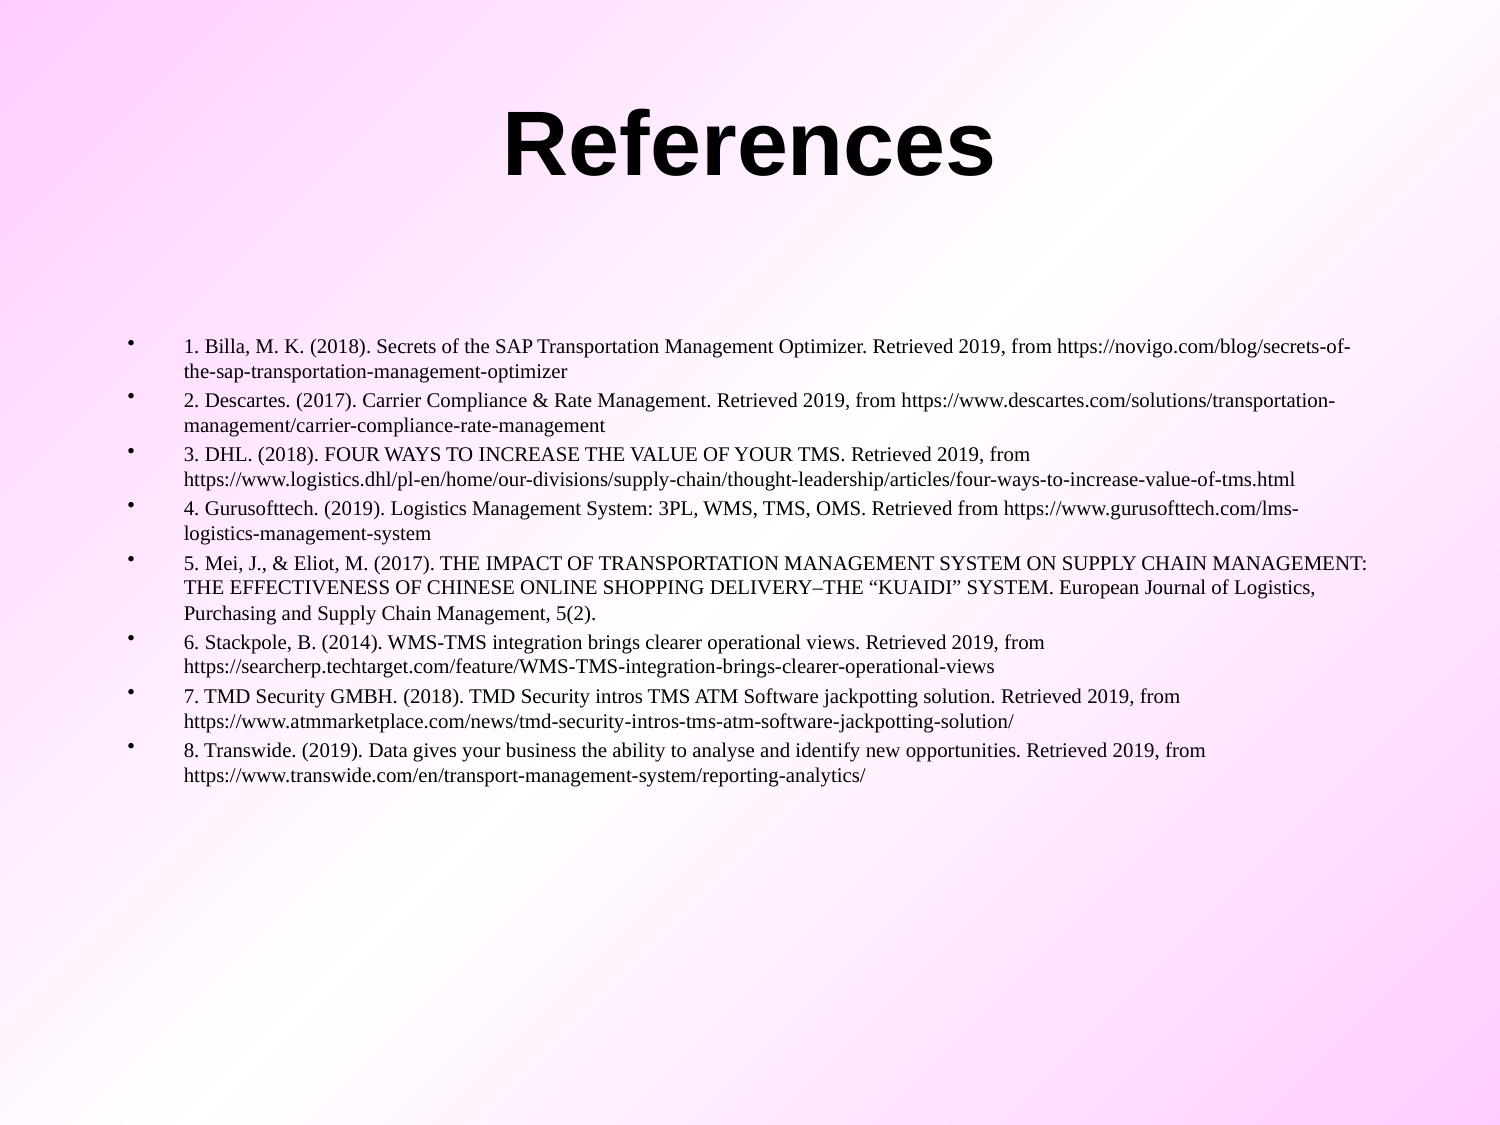

# References
1. Billa, M. K. (2018). Secrets of the SAP Transportation Management Optimizer. Retrieved 2019, from https://novigo.com/blog/secrets-of-the-sap-transportation-management-optimizer
2. Descartes. (2017). Carrier Compliance & Rate Management. Retrieved 2019, from https://www.descartes.com/solutions/transportation-management/carrier-compliance-rate-management
3. DHL. (2018). FOUR WAYS TO INCREASE THE VALUE OF YOUR TMS. Retrieved 2019, from https://www.logistics.dhl/pl-en/home/our-divisions/supply-chain/thought-leadership/articles/four-ways-to-increase-value-of-tms.html
4. Gurusofttech. (2019). Logistics Management System: 3PL, WMS, TMS, OMS. Retrieved from https://www.gurusofttech.com/lms-logistics-management-system
5. Mei, J., & Eliot, M. (2017). THE IMPACT OF TRANSPORTATION MANAGEMENT SYSTEM ON SUPPLY CHAIN MANAGEMENT: THE EFFECTIVENESS OF CHINESE ONLINE SHOPPING DELIVERY–THE “KUAIDI” SYSTEM. European Journal of Logistics, Purchasing and Supply Chain Management, 5(2).
6. Stackpole, B. (2014). WMS-TMS integration brings clearer operational views. Retrieved 2019, from https://searcherp.techtarget.com/feature/WMS-TMS-integration-brings-clearer-operational-views
7. TMD Security GMBH. (2018). TMD Security intros TMS ATM Software jackpotting solution. Retrieved 2019, from https://www.atmmarketplace.com/news/tmd-security-intros-tms-atm-software-jackpotting-solution/
8. Transwide. (2019). Data gives your business the ability to analyse and identify new opportunities. Retrieved 2019, from https://www.transwide.com/en/transport-management-system/reporting-analytics/